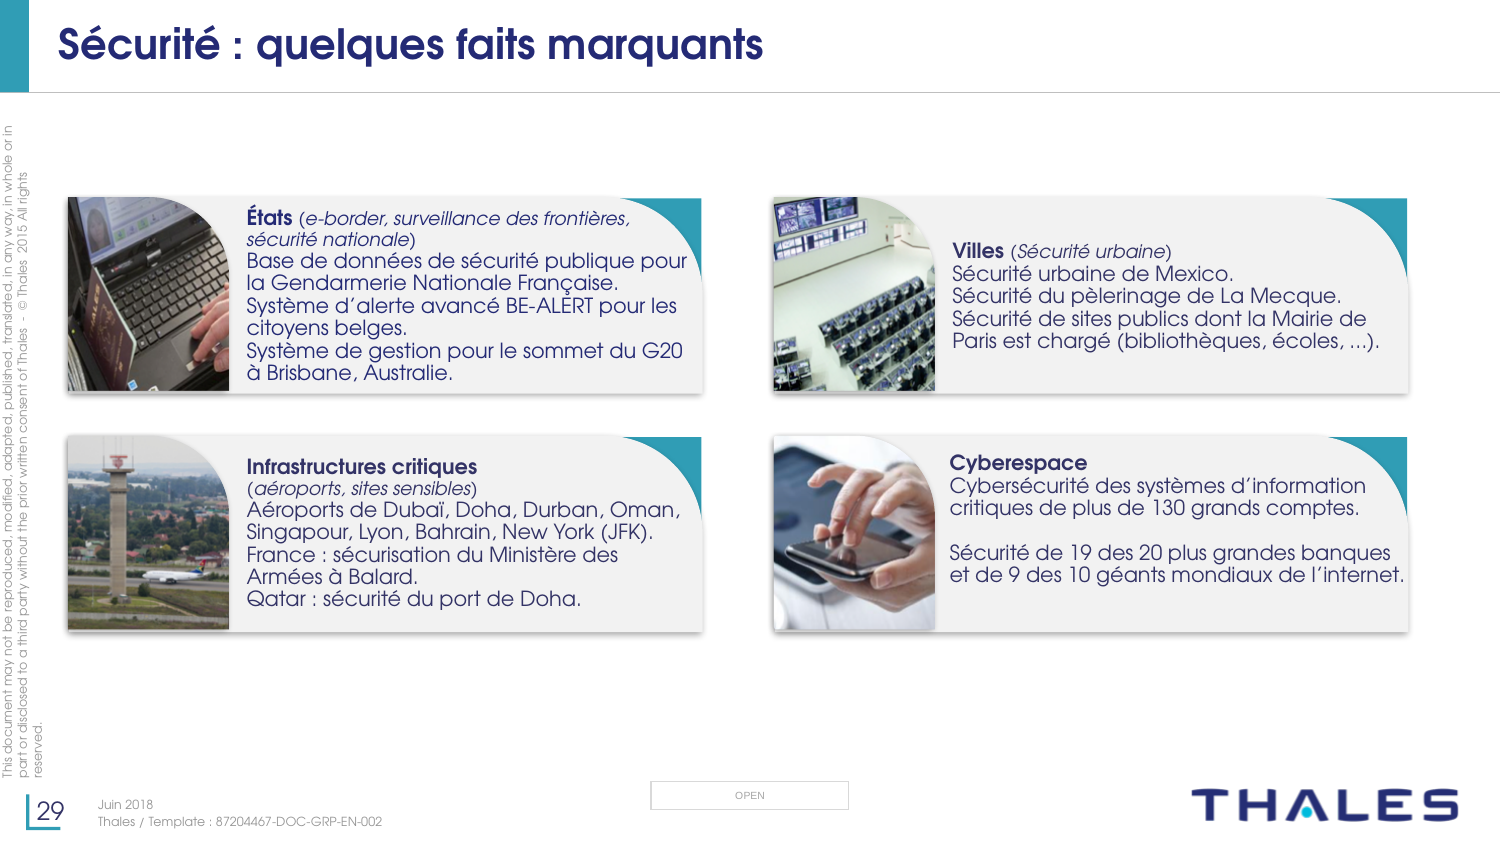

# Sécurité : quelques faits marquants

États (e-border, surveillance des frontières,
sécurité nationale)
Base de données de sécurité publique pour la Gendarmerie Nationale Française.
Système d’alerte avancé BE-ALERT pour les citoyens belges.
Système de gestion pour le sommet du G20 à Brisbane, Australie.
Villes (Sécurité urbaine)
Sécurité urbaine de Mexico.
Sécurité du pèlerinage de La Mecque.
Sécurité de sites publics dont la Mairie de Paris est chargé (bibliothèques, écoles, …).

Cyberespace
Cybersécurité des systèmes d’information critiques de plus de 130 grands comptes.

Sécurité de 19 des 20 plus grandes banques et de 9 des 10 géants mondiaux de l’internet.
Infrastructures critiques
(aéroports, sites sensibles)
Aéroports de Dubaï, Doha, Durban, Oman, Singapour, Lyon, Bahrain, New York (JFK).
France : sécurisation du Ministère des Armées à Balard.
Qatar : sécurité du port de Doha.